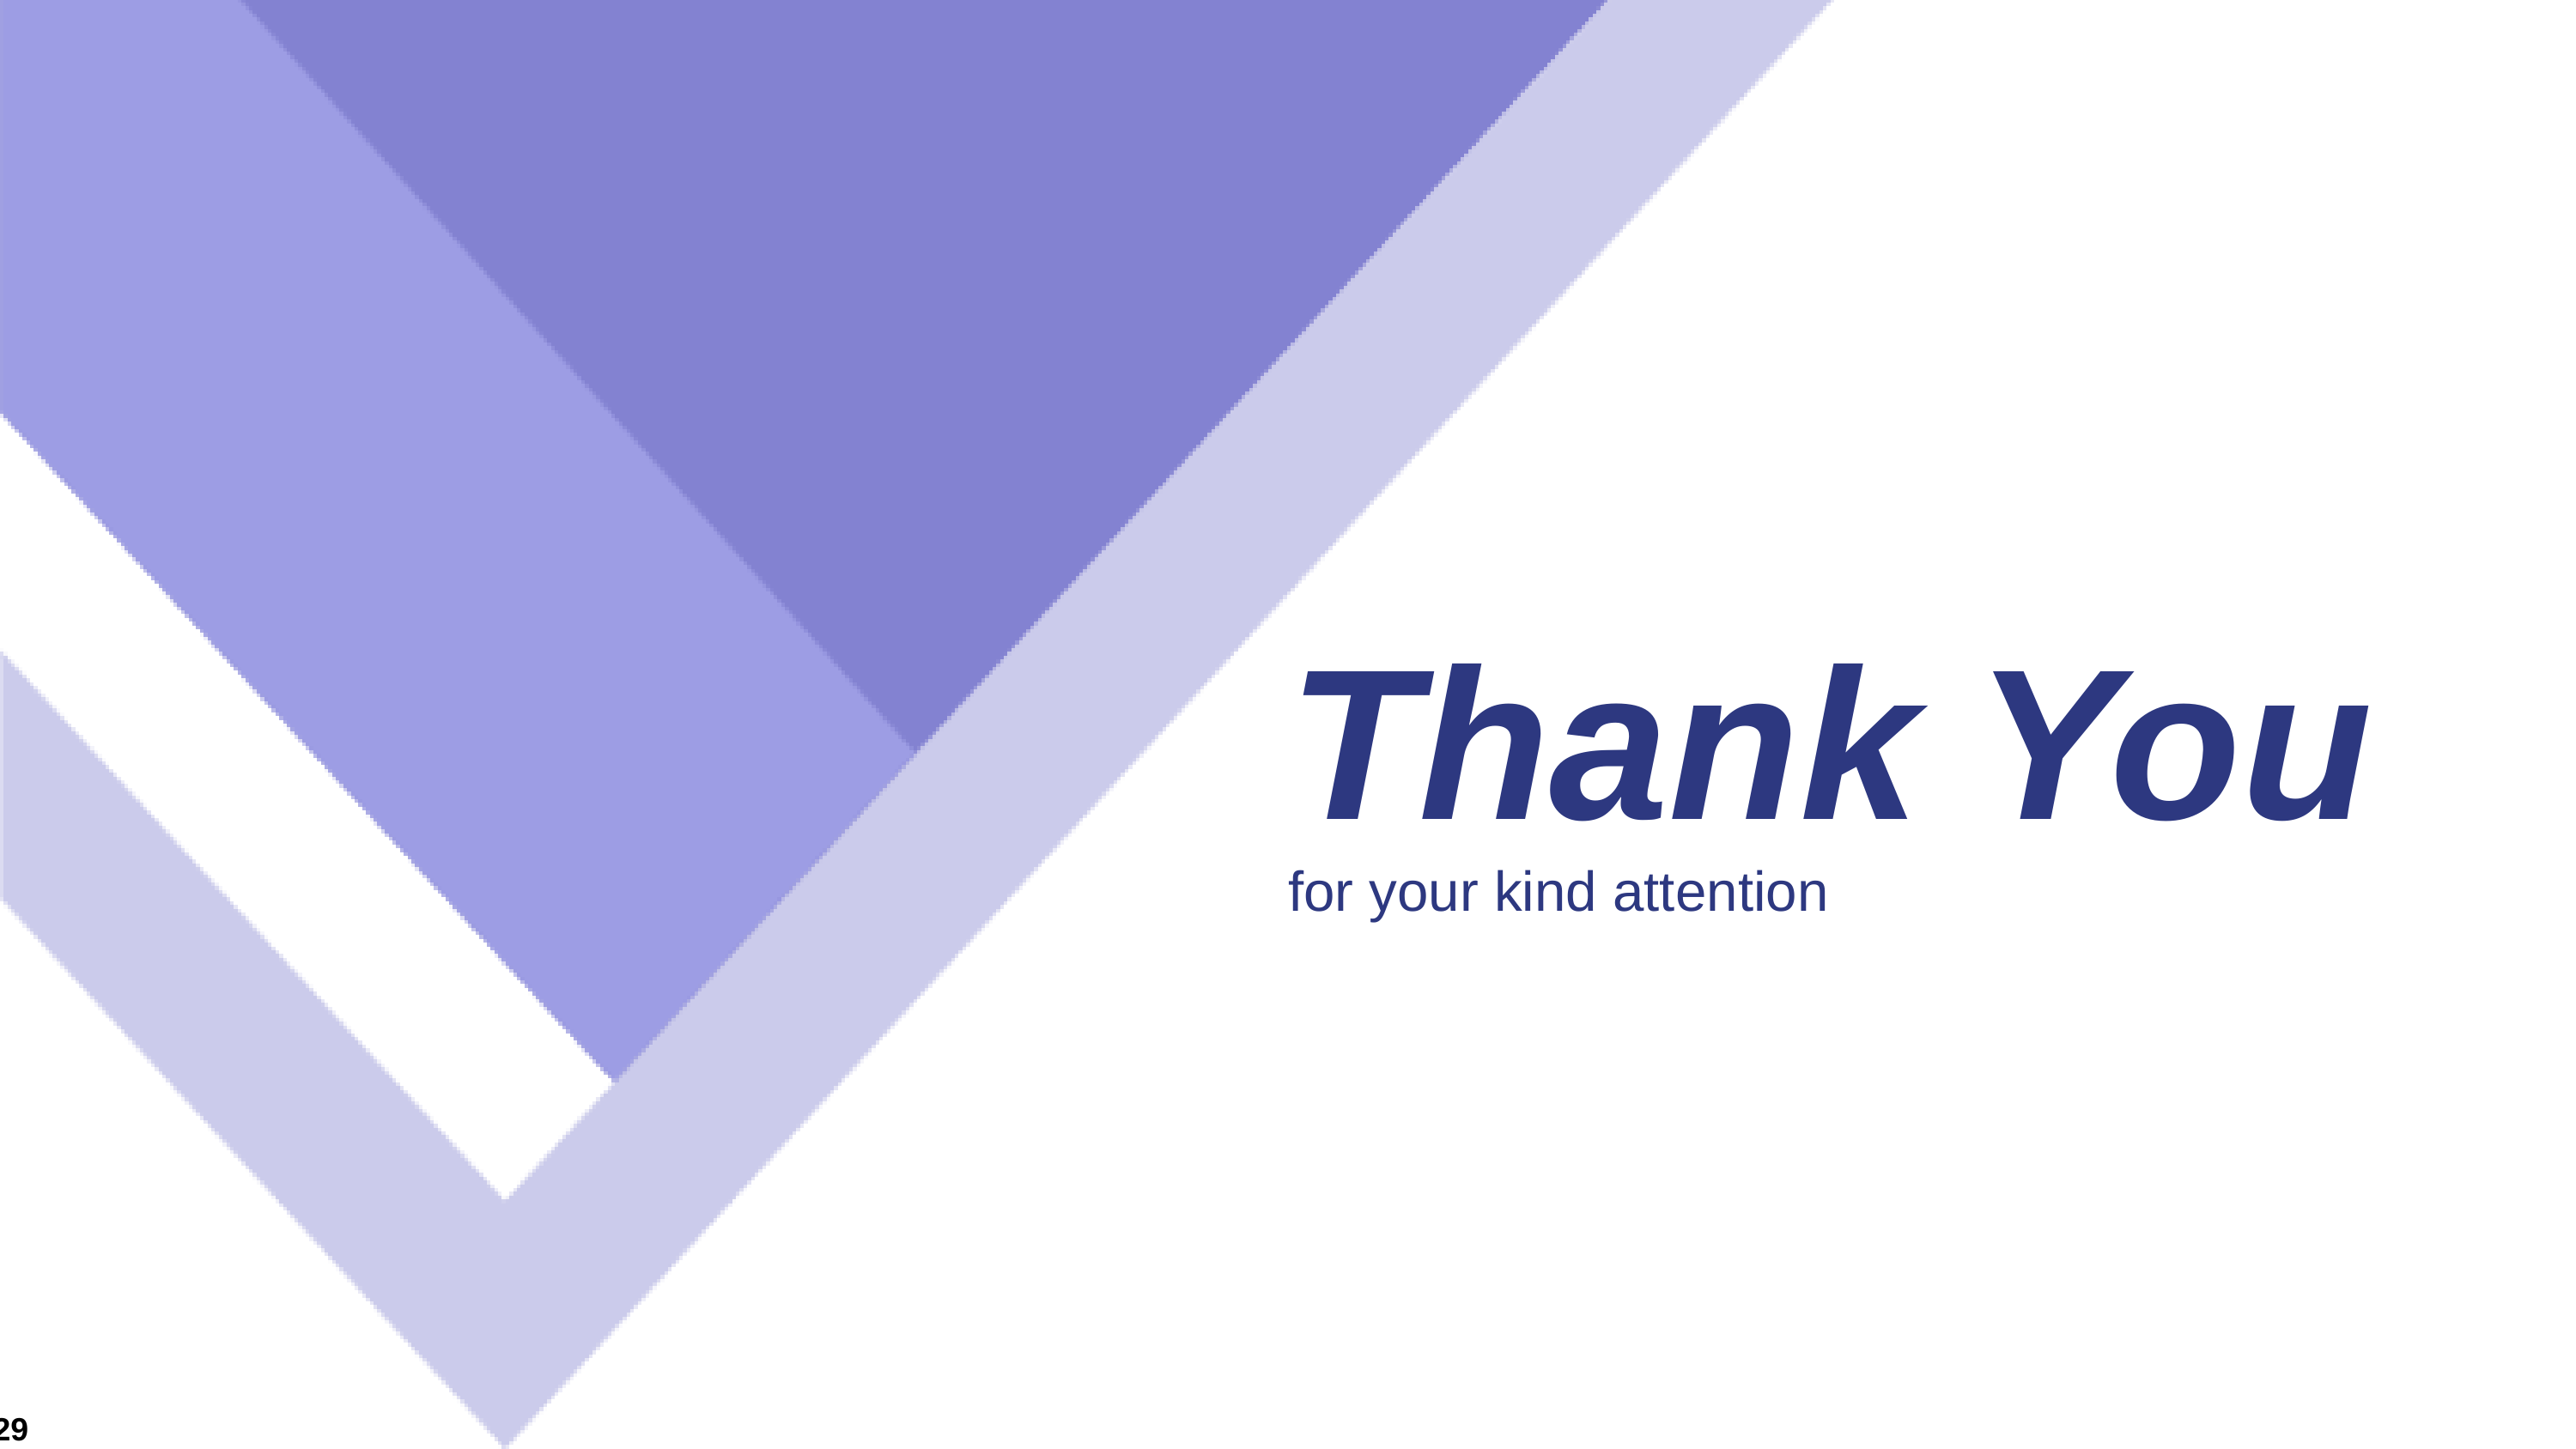

Thank You
for your kind attention
29